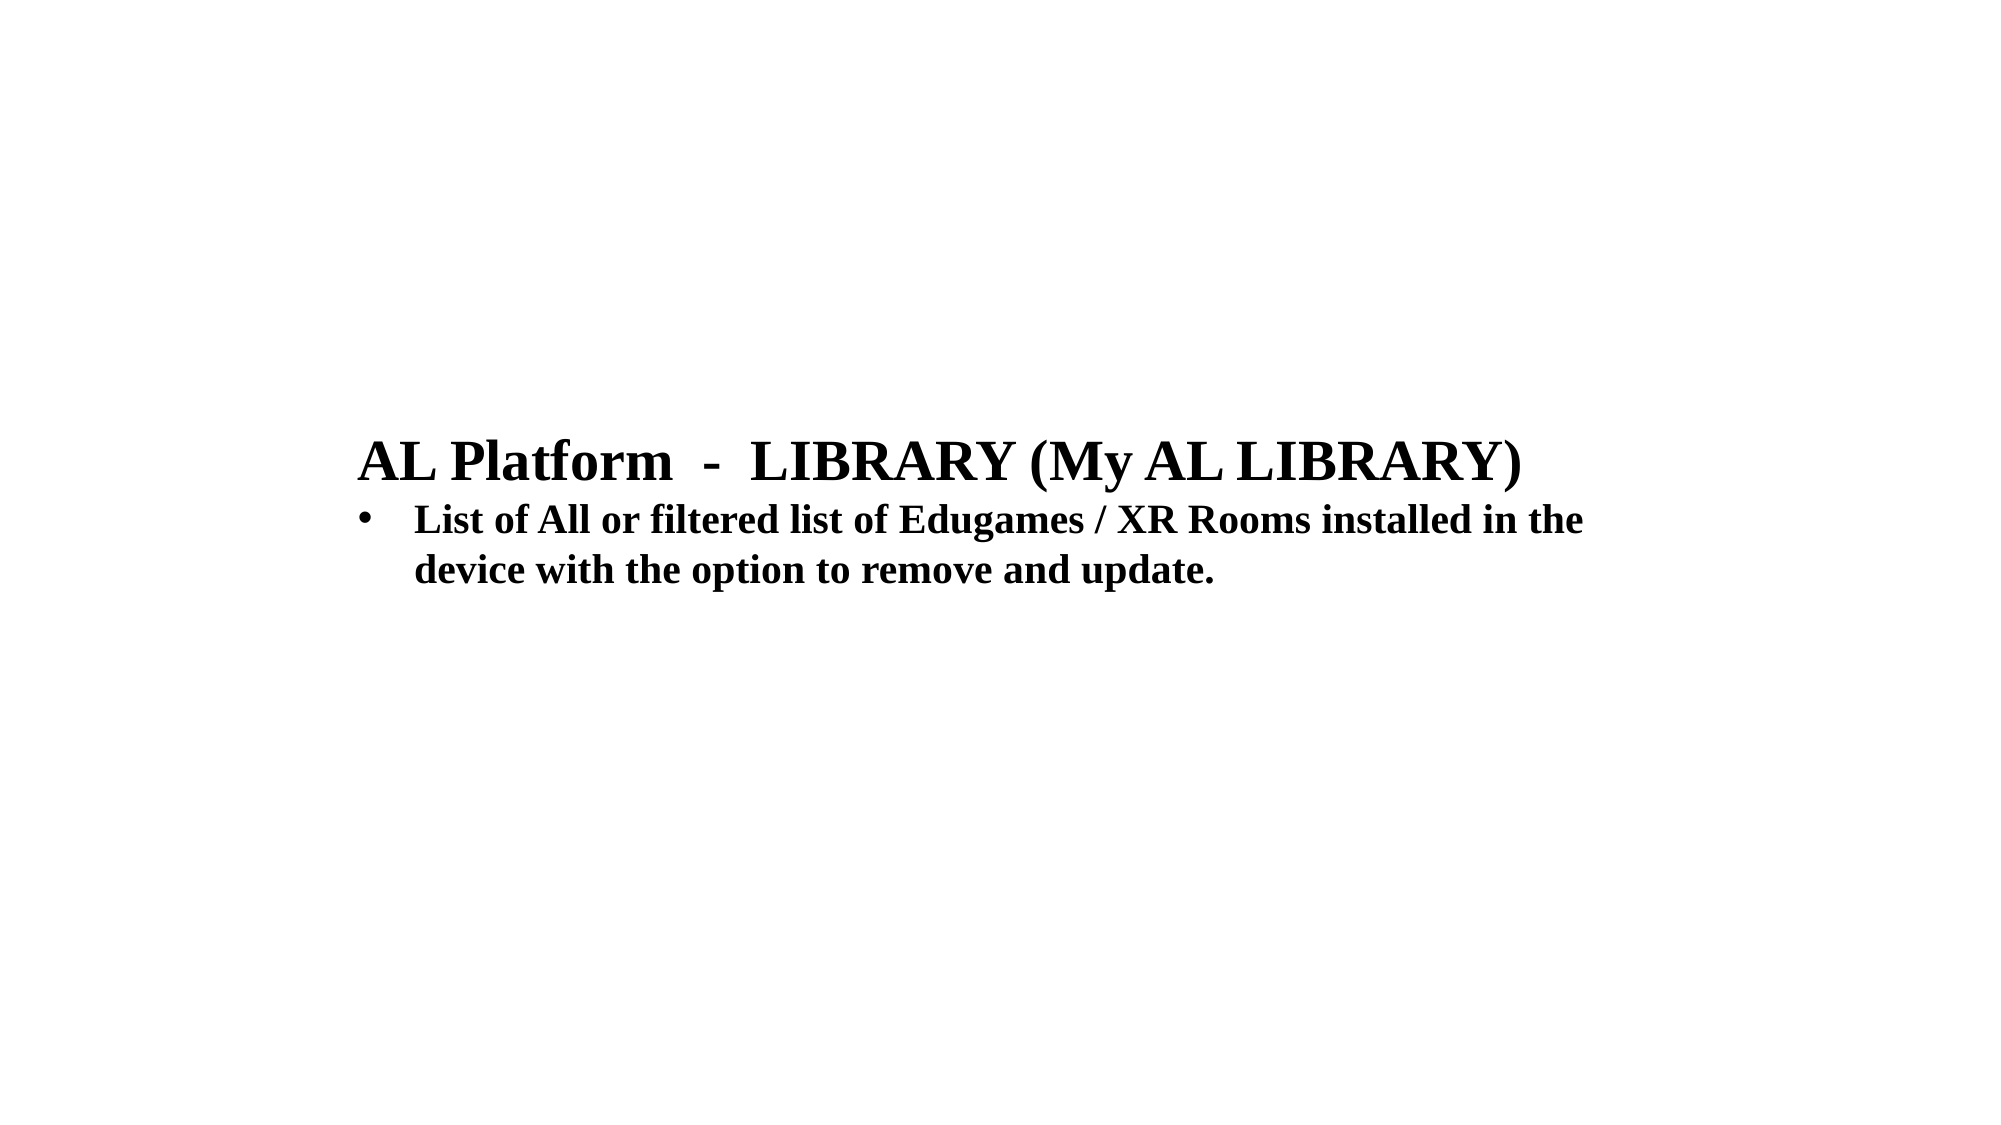

AL Platform  -  LIBRARY (My AL LIBRARY)
List of All or filtered list of Edugames / XR Rooms installed in the device with the option to remove and update.